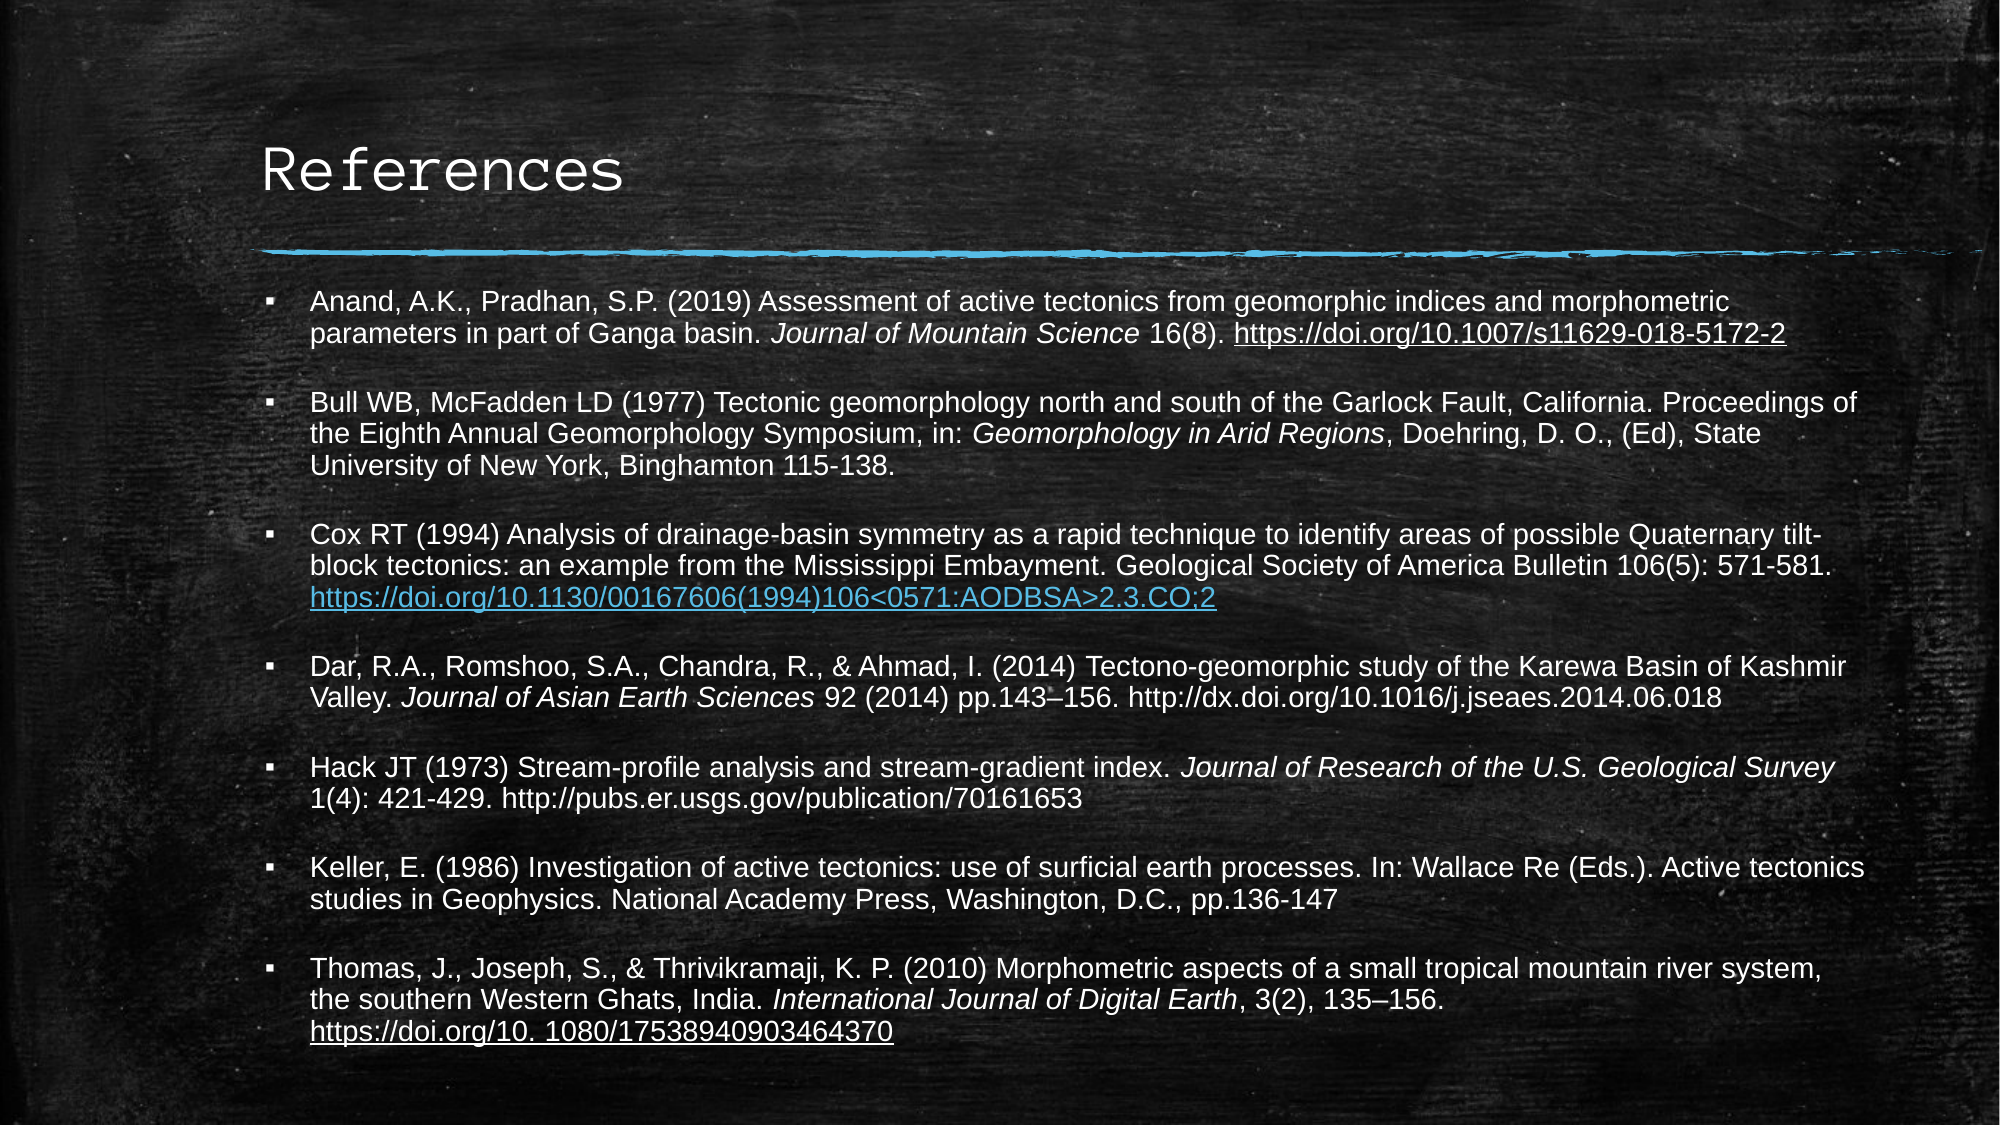

# References
Anand, A.K., Pradhan, S.P. (2019) Assessment of active tectonics from geomorphic indices and morphometric parameters in part of Ganga basin. Journal of Mountain Science 16(8). https://doi.org/10.1007/s11629-018-5172-2
Bull WB, McFadden LD (1977) Tectonic geomorphology north and south of the Garlock Fault, California. Proceedings of the Eighth Annual Geomorphology Symposium, in: Geomorphology in Arid Regions, Doehring, D. O., (Ed), State University of New York, Binghamton 115-138.
Cox RT (1994) Analysis of drainage-basin symmetry as a rapid technique to identify areas of possible Quaternary tilt-block tectonics: an example from the Mississippi Embayment. Geological Society of America Bulletin 106(5): 571-581. https://doi.org/10.1130/00167606(1994)106<0571:AODBSA>2.3.CO;2
Dar, R.A., Romshoo, S.A., Chandra, R., & Ahmad, I. (2014) Tectono-geomorphic study of the Karewa Basin of Kashmir Valley. Journal of Asian Earth Sciences 92 (2014) pp.143–156. http://dx.doi.org/10.1016/j.jseaes.2014.06.018
Hack JT (1973) Stream-profile analysis and stream-gradient index. Journal of Research of the U.S. Geological Survey 1(4): 421-429. http://pubs.er.usgs.gov/publication/70161653
Keller, E. (1986) Investigation of active tectonics: use of surficial earth processes. In: Wallace Re (Eds.). Active tectonics studies in Geophysics. National Academy Press, Washington, D.C., pp.136-147
Thomas, J., Joseph, S., & Thrivikramaji, K. P. (2010) Morphometric aspects of a small tropical mountain river system, the southern Western Ghats, India. International Journal of Digital Earth, 3(2), 135–156. https://doi.org/10. 1080/17538940903464370